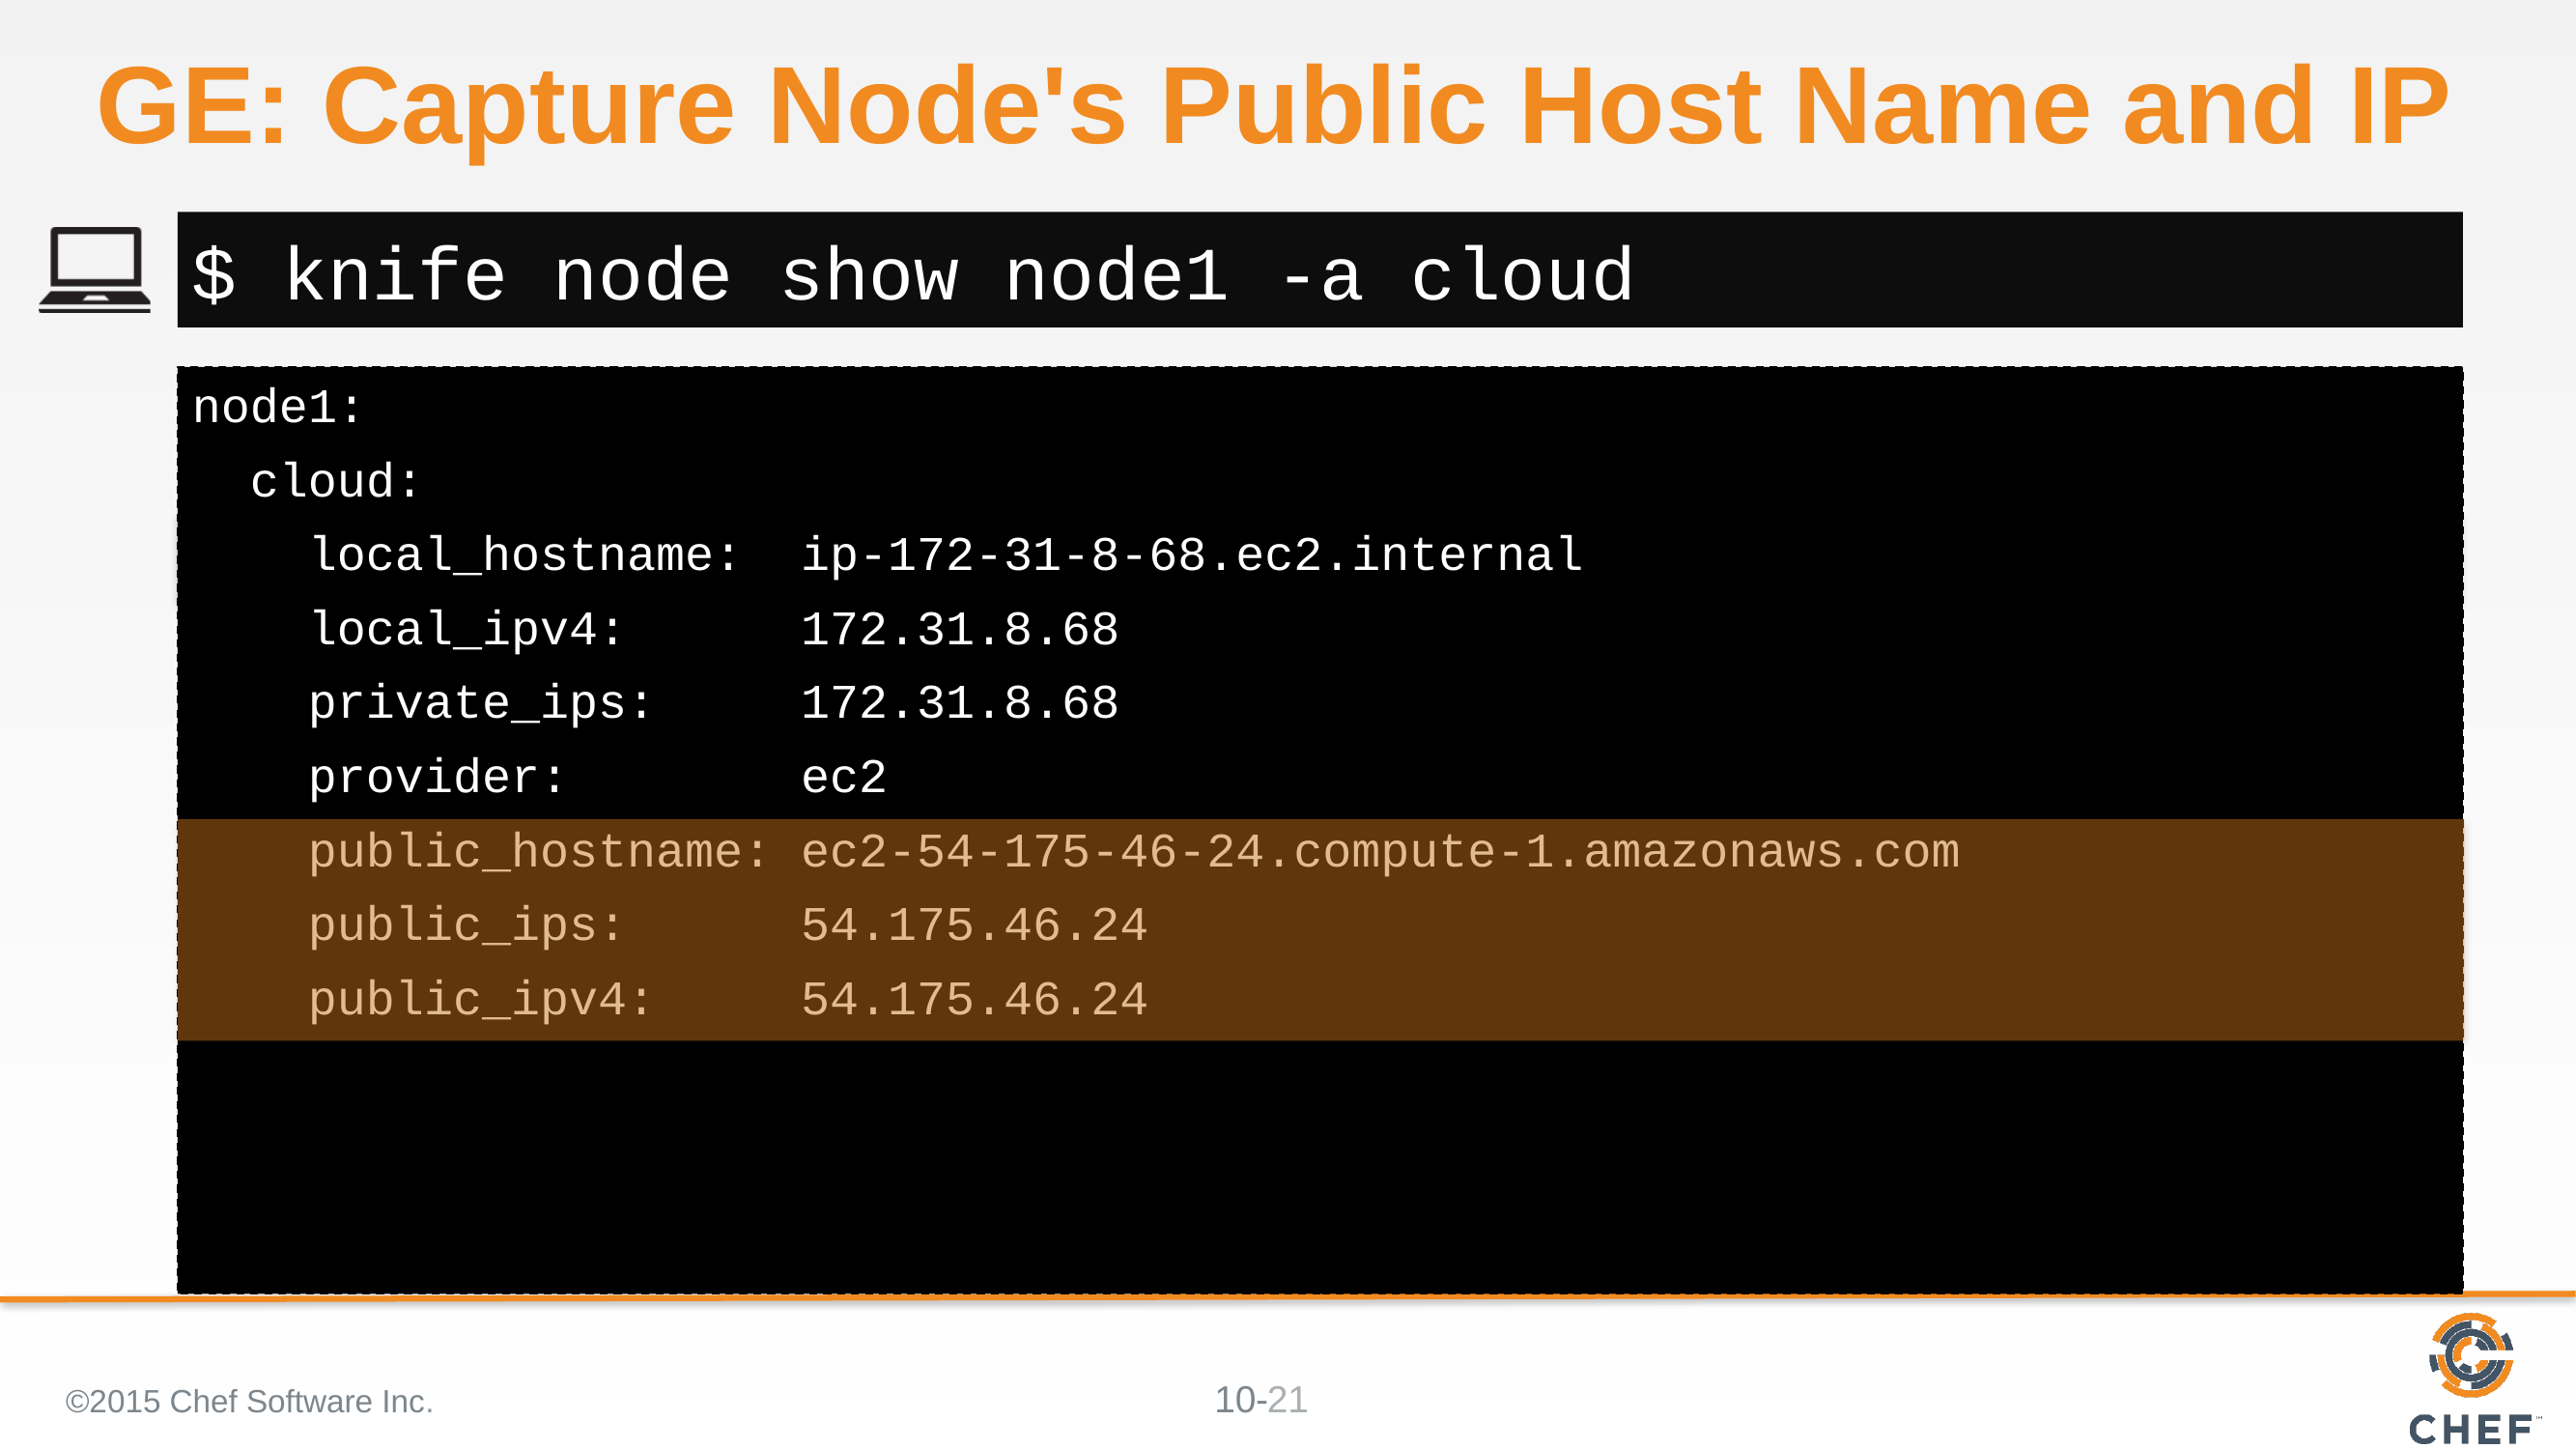

# GE: Capture Node's Public Host Name and IP
$ knife node show node1 -a cloud
node1:
  cloud:
    local_hostname:  ip-172-31-8-68.ec2.internal
    local_ipv4:      172.31.8.68
    private_ips:     172.31.8.68
    provider:        ec2
    public_hostname: ec2-54-175-46-24.compute-1.amazonaws.com
    public_ips:      54.175.46.24
    public_ipv4:     54.175.46.24

©2015 Chef Software Inc.
21